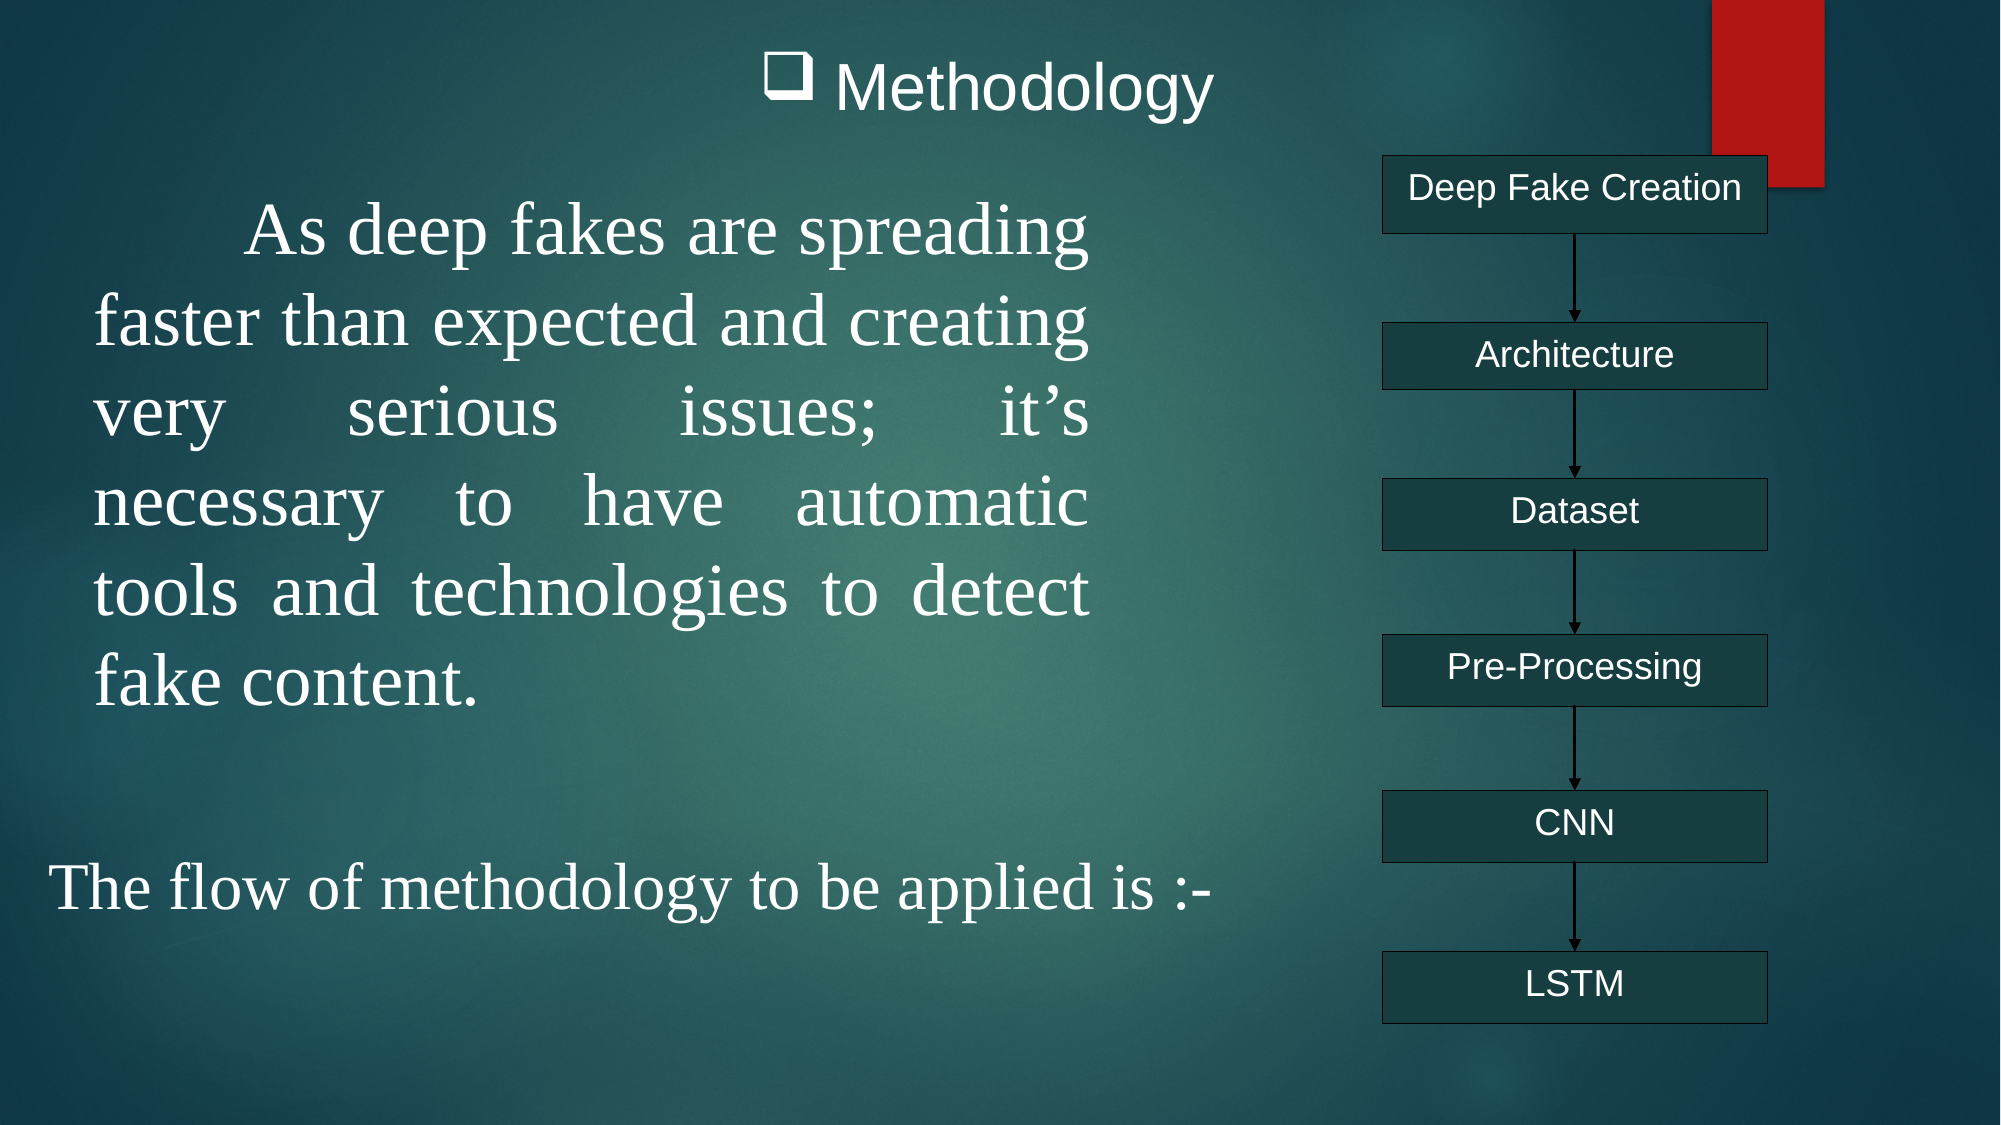

Methodology
Deep Fake Creation
	As deep fakes are spreading faster than expected and creating very serious issues; it’s necessary to have automatic tools and technologies to detect fake content.
Architecture
Dataset
Pre-Processing
CNN
The flow of methodology to be applied is :-
LSTM